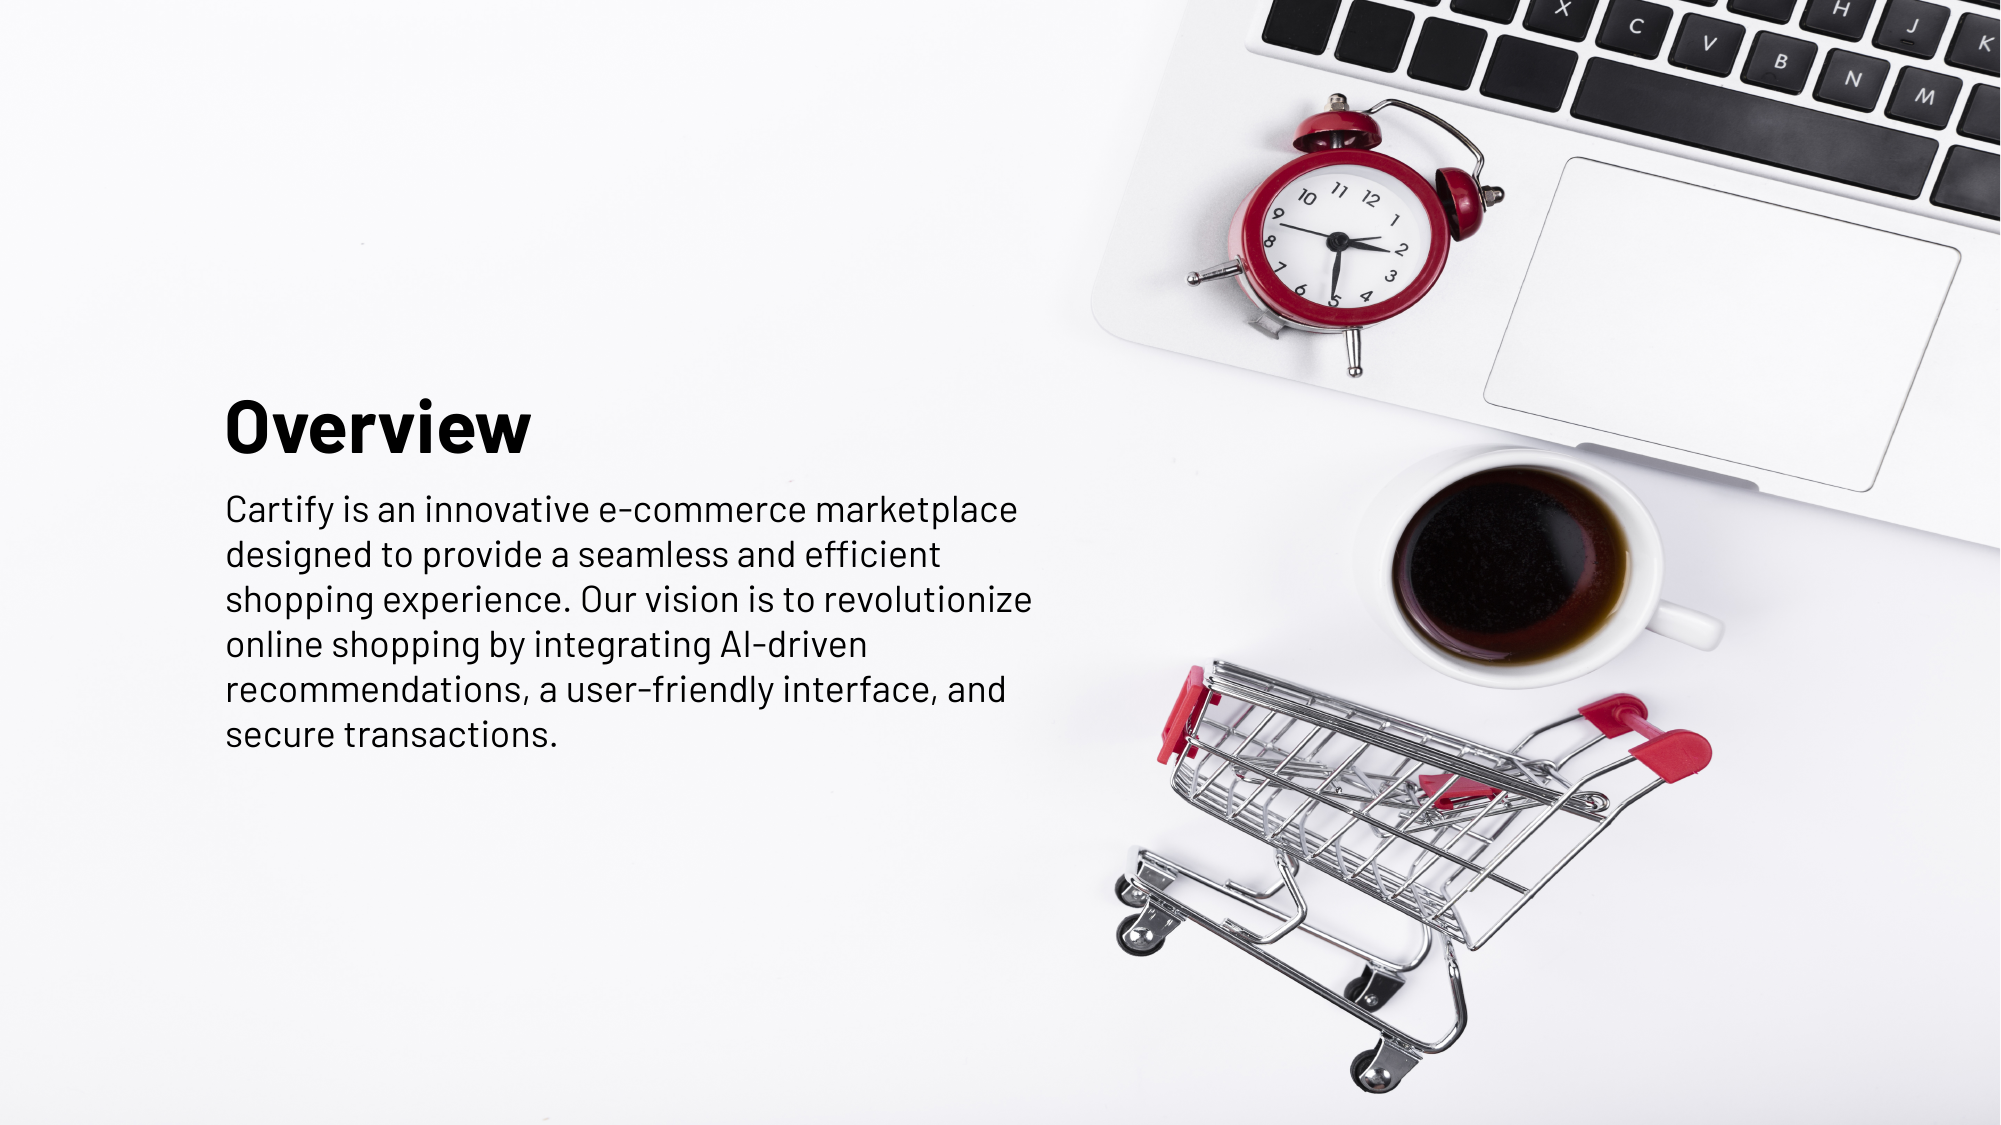

Overview
Cartify is an innovative e-commerce marketplace designed to provide a seamless and efficient shopping experience. Our vision is to revolutionize online shopping by integrating AI-driven recommendations, a user-friendly interface, and secure transactions.